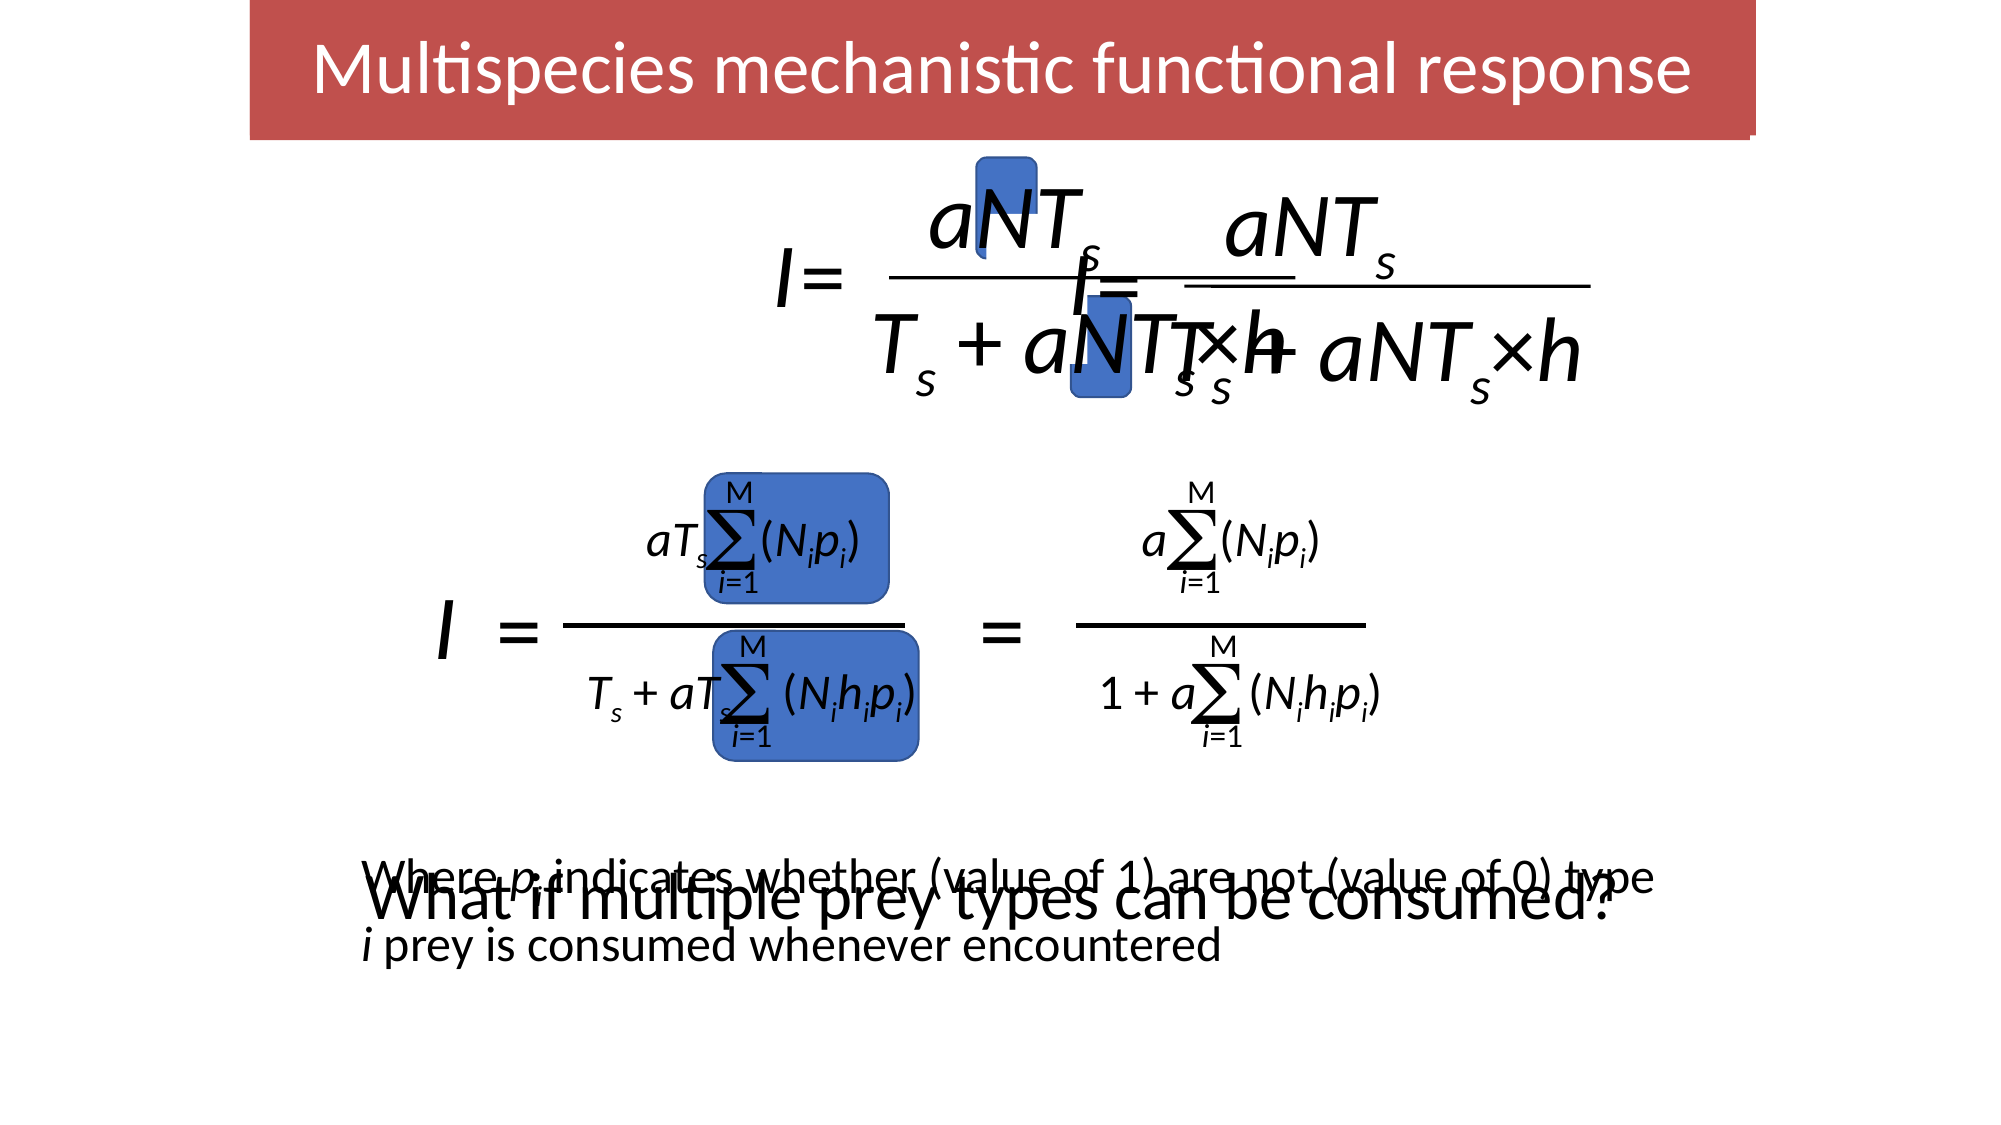

Multispecies mechanistic functional response

Mechanistic functional response

 	    aNTs

I
=
Ts + aNTs×h

 	    aNTs

I
=
Ts + aNTs×h

 M

i=1
 M

i=1
Σ
Σ

aTs        (Nipi)
a        (Nipi)

I
=
=
 M

i=1
 M

i=1
Σ
Σ

Ts + aTs        (Nihipi)
1 + a        (Nihipi)
Where pi indicates whether (value of 1) are not (value of 0) type i prey is consumed whenever encountered
What if multiple prey types can be consumed?